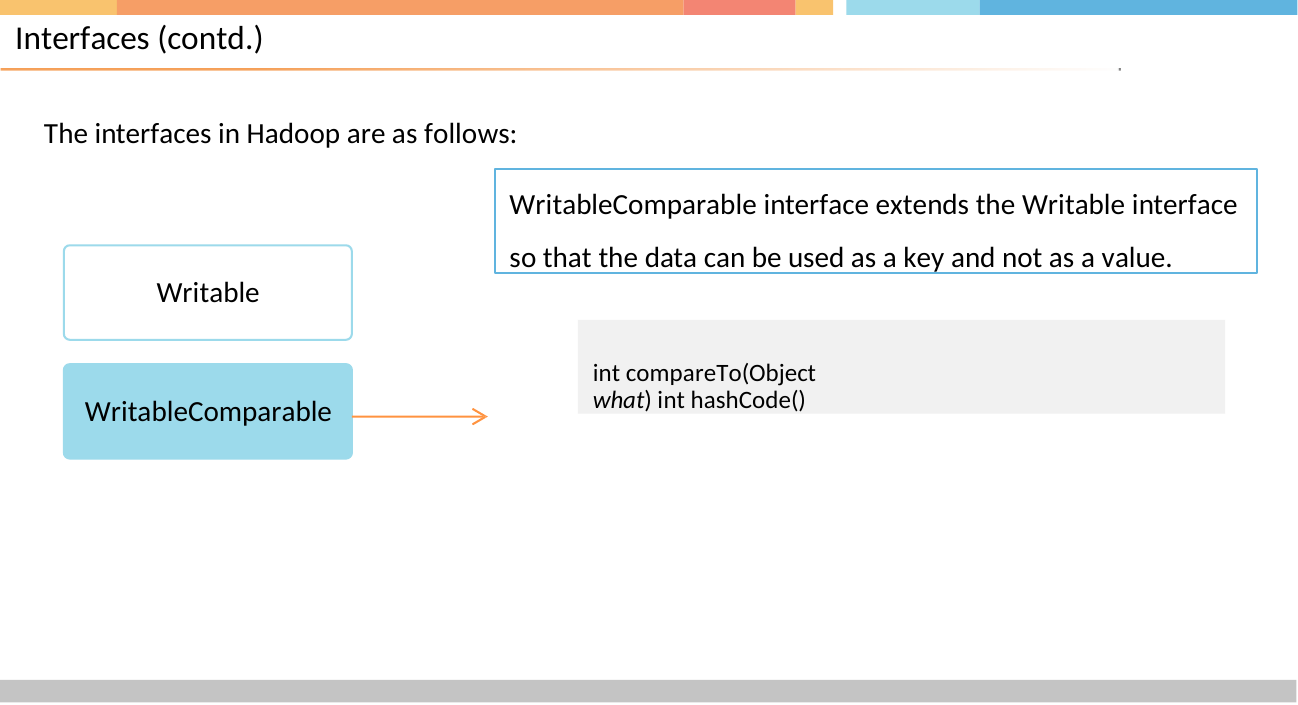

# Interfaces (contd.)

The interfaces in Hadoop are as follows:
WritableComparable interface extends the Writable interface
so that the data can be used as a key and not as a value.

Writable

int compareTo(Object what) int hashCode()

WritableComparable